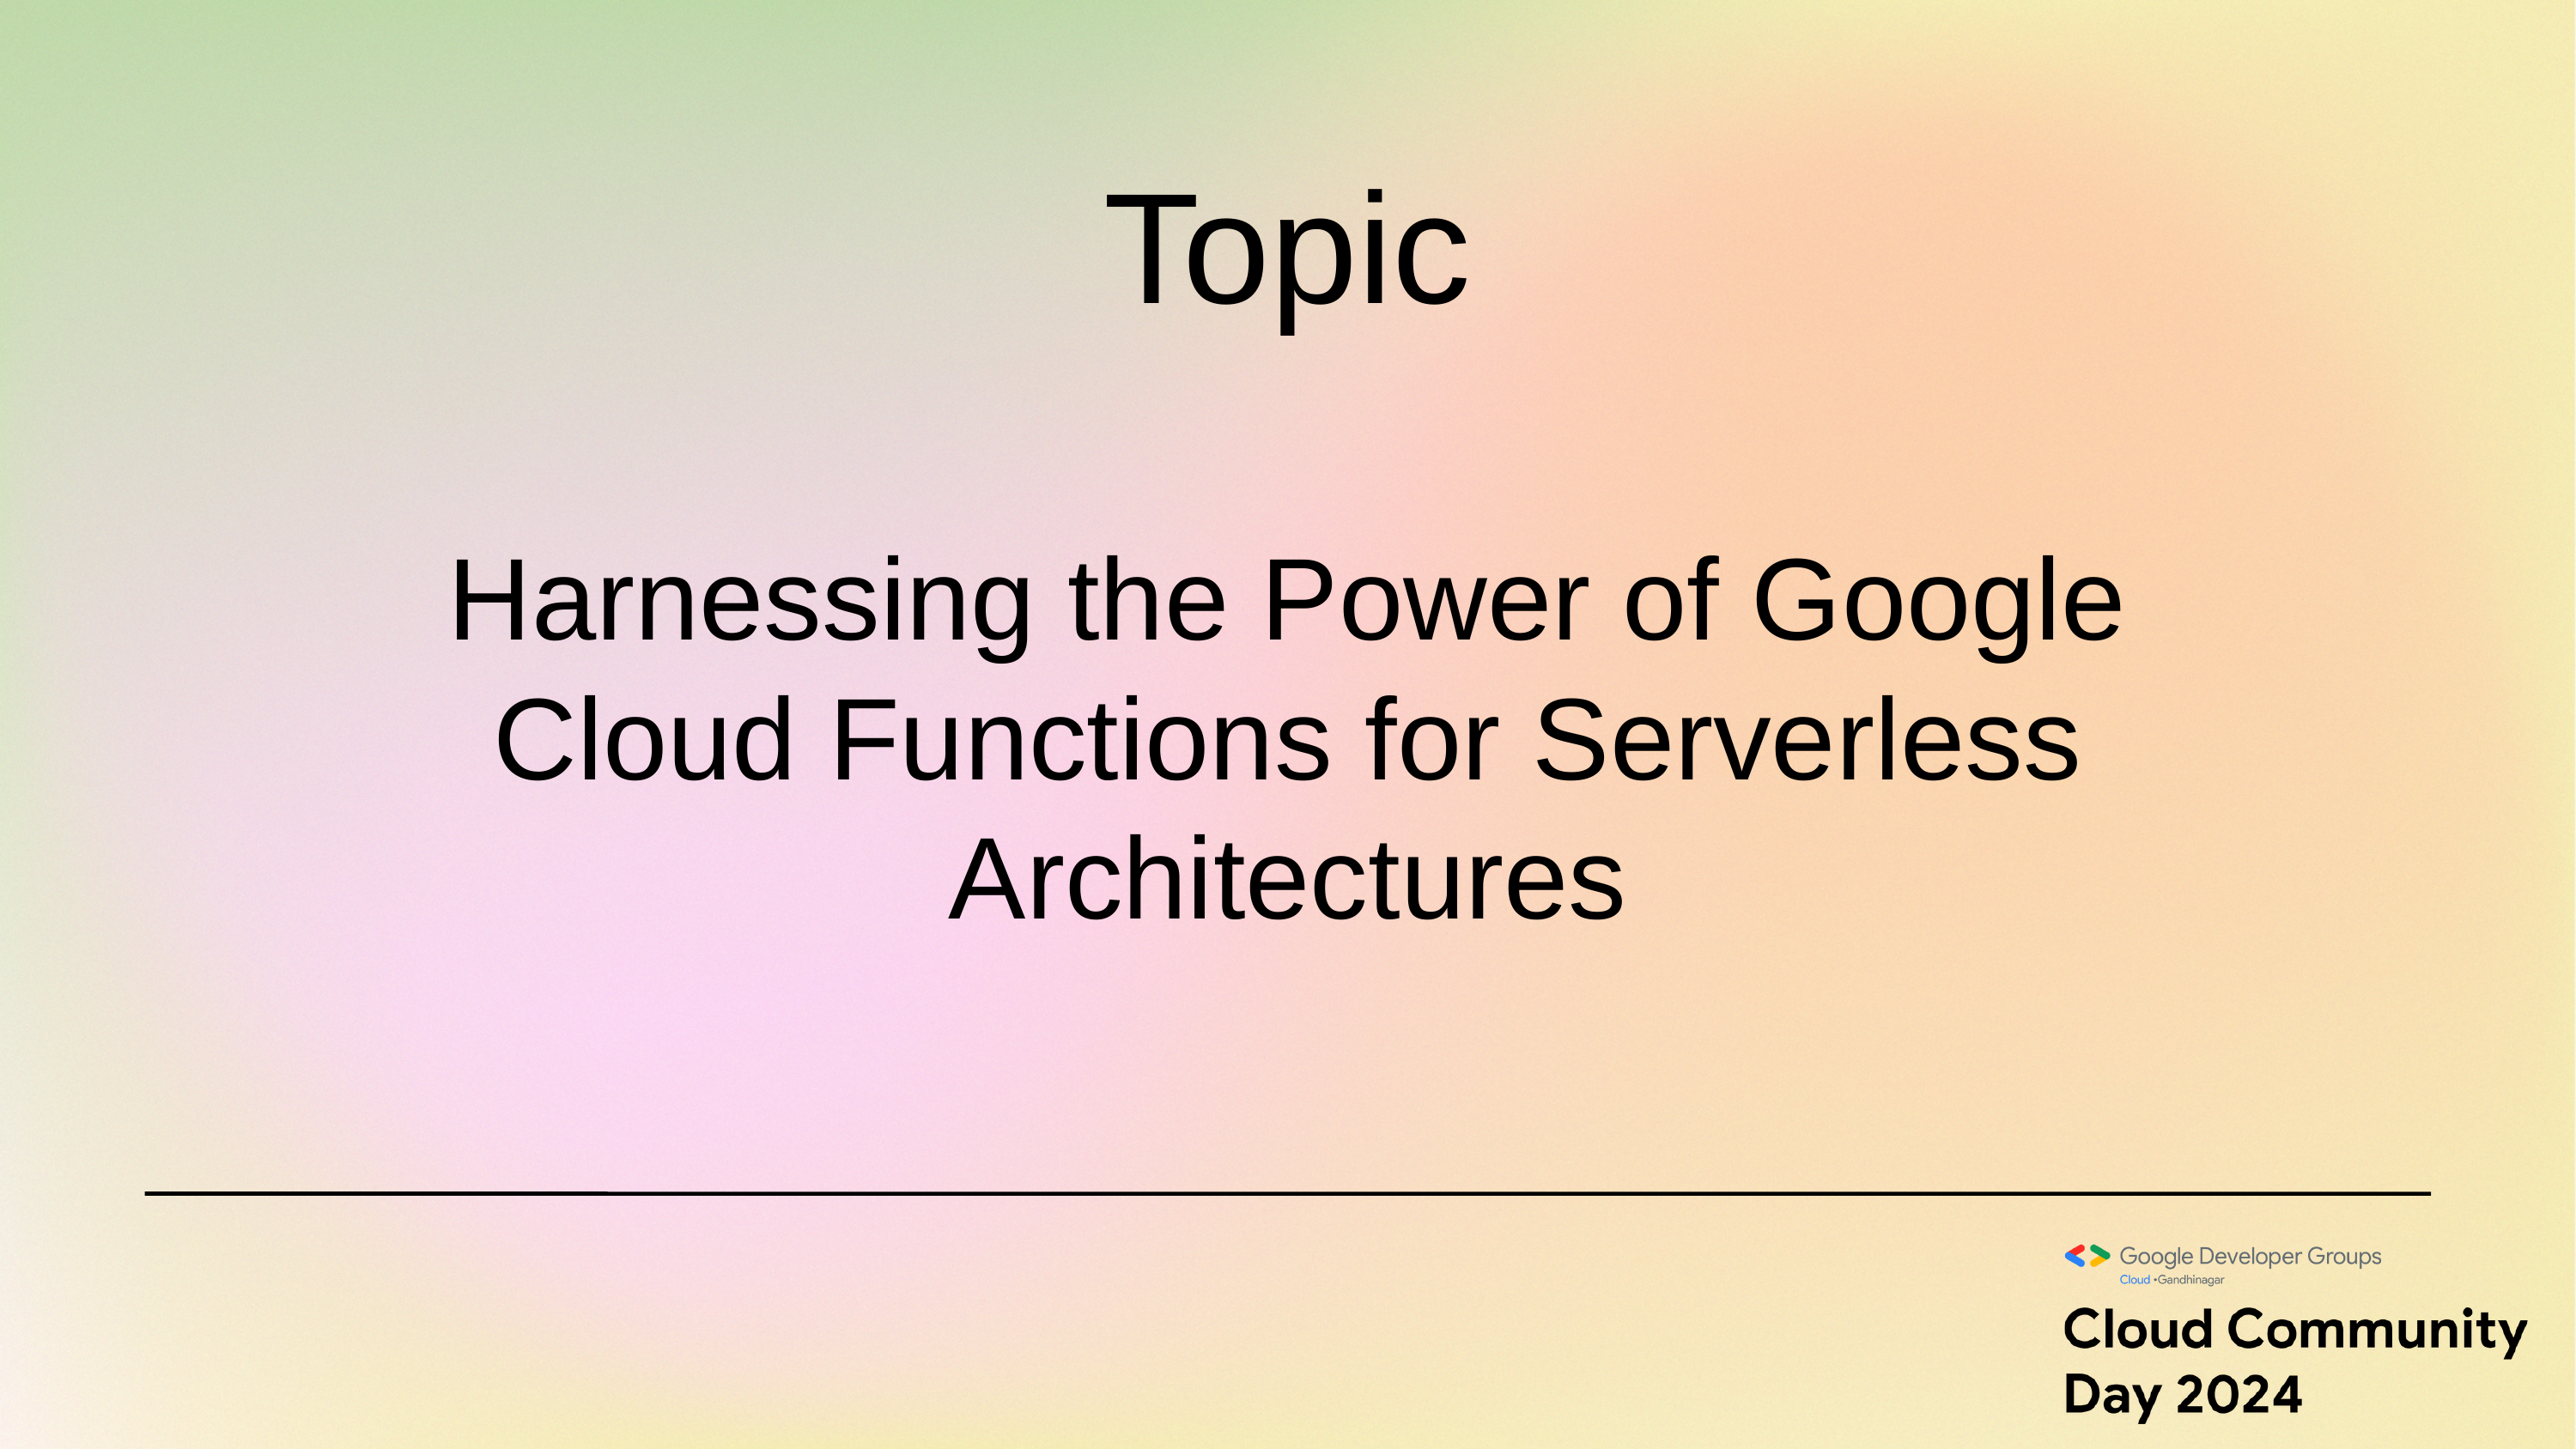

Topic

Harnessing the Power of Google Cloud Functions for Serverless Architectures